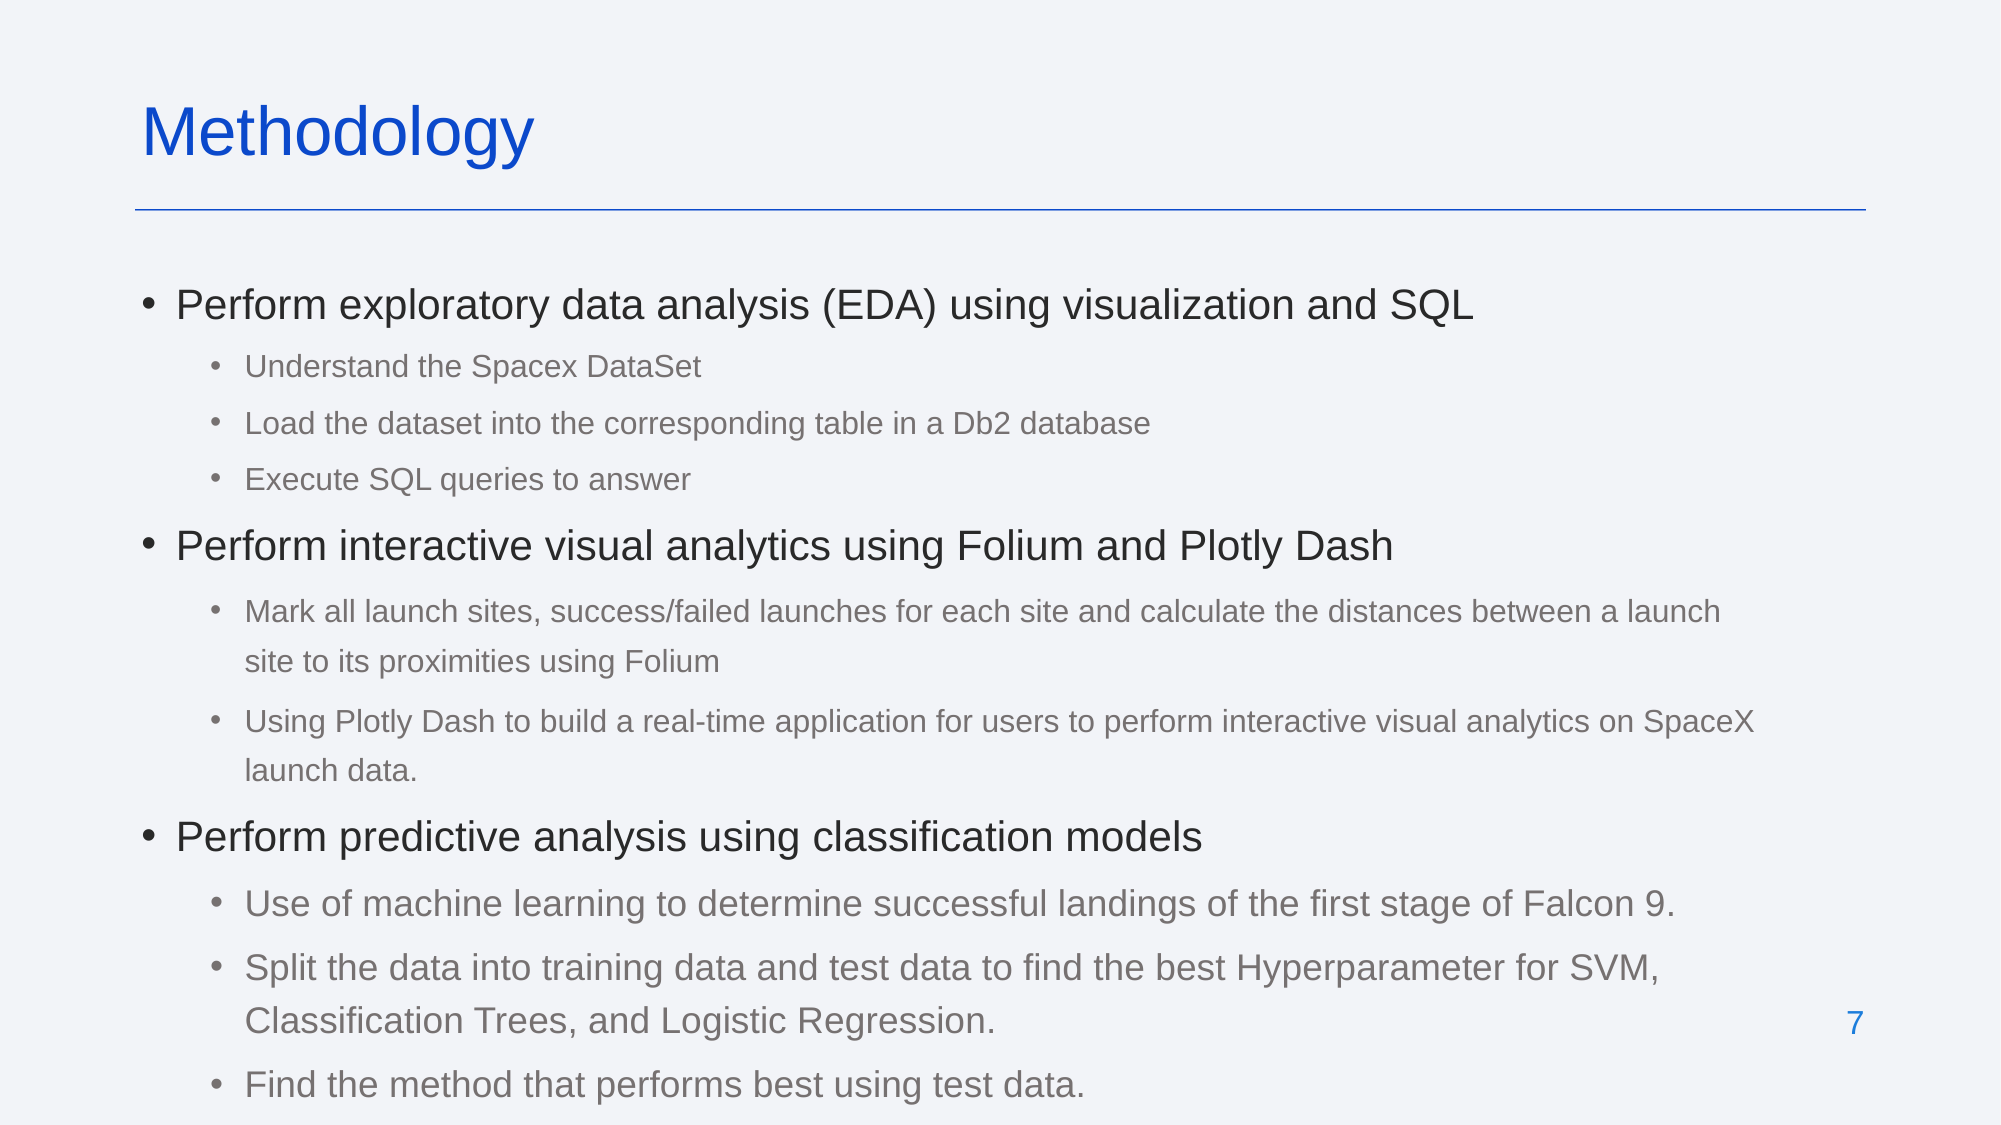

Methodology
Perform exploratory data analysis (EDA) using visualization and SQL
Understand the Spacex DataSet
Load the dataset into the corresponding table in a Db2 database
Execute SQL queries to answer
Perform interactive visual analytics using Folium and Plotly Dash
Mark all launch sites, success/failed launches for each site and calculate the distances between a launch site to its proximities using Folium
Using Plotly Dash to build a real-time application for users to perform interactive visual analytics on SpaceX launch data.
Perform predictive analysis using classification models
Use of machine learning to determine successful landings of the first stage of Falcon 9.
Split the data into training data and test data to find the best Hyperparameter for SVM, Classification Trees, and Logistic Regression.
Find the method that performs best using test data.

7